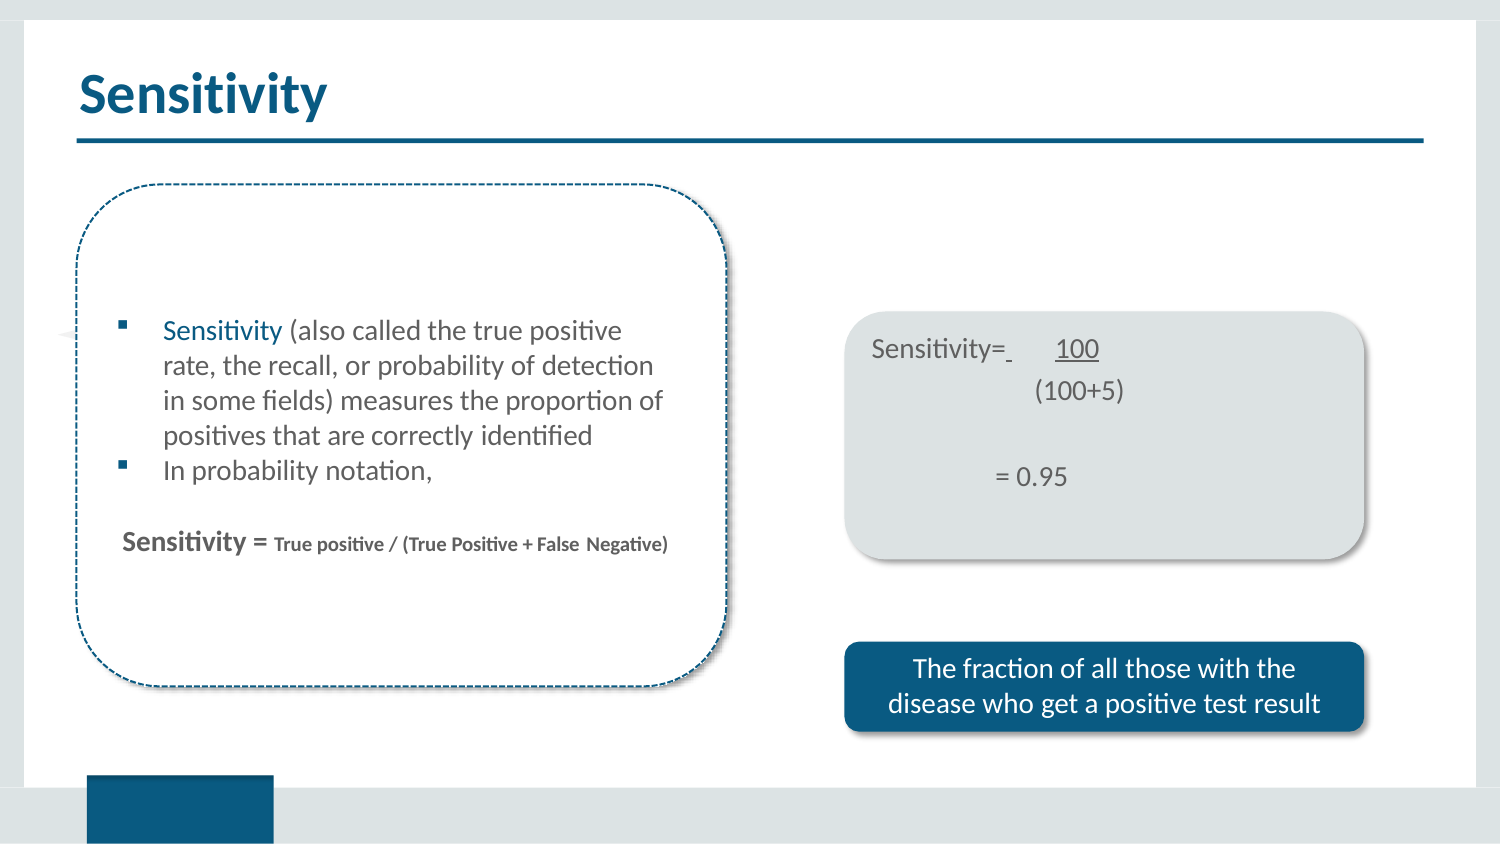

# Sensitivity

Sensitivity (also called the true positive  rate, the recall, or probability of detection  in some fields) measures the proportion of  positives that are correctly identified
In probability notation,

Sensitivity = True positive / (True Positive + False Negative)

Sensitivity= 	100
(100+5)

= 0.95

The fraction of all those with the
disease who get a positive test result